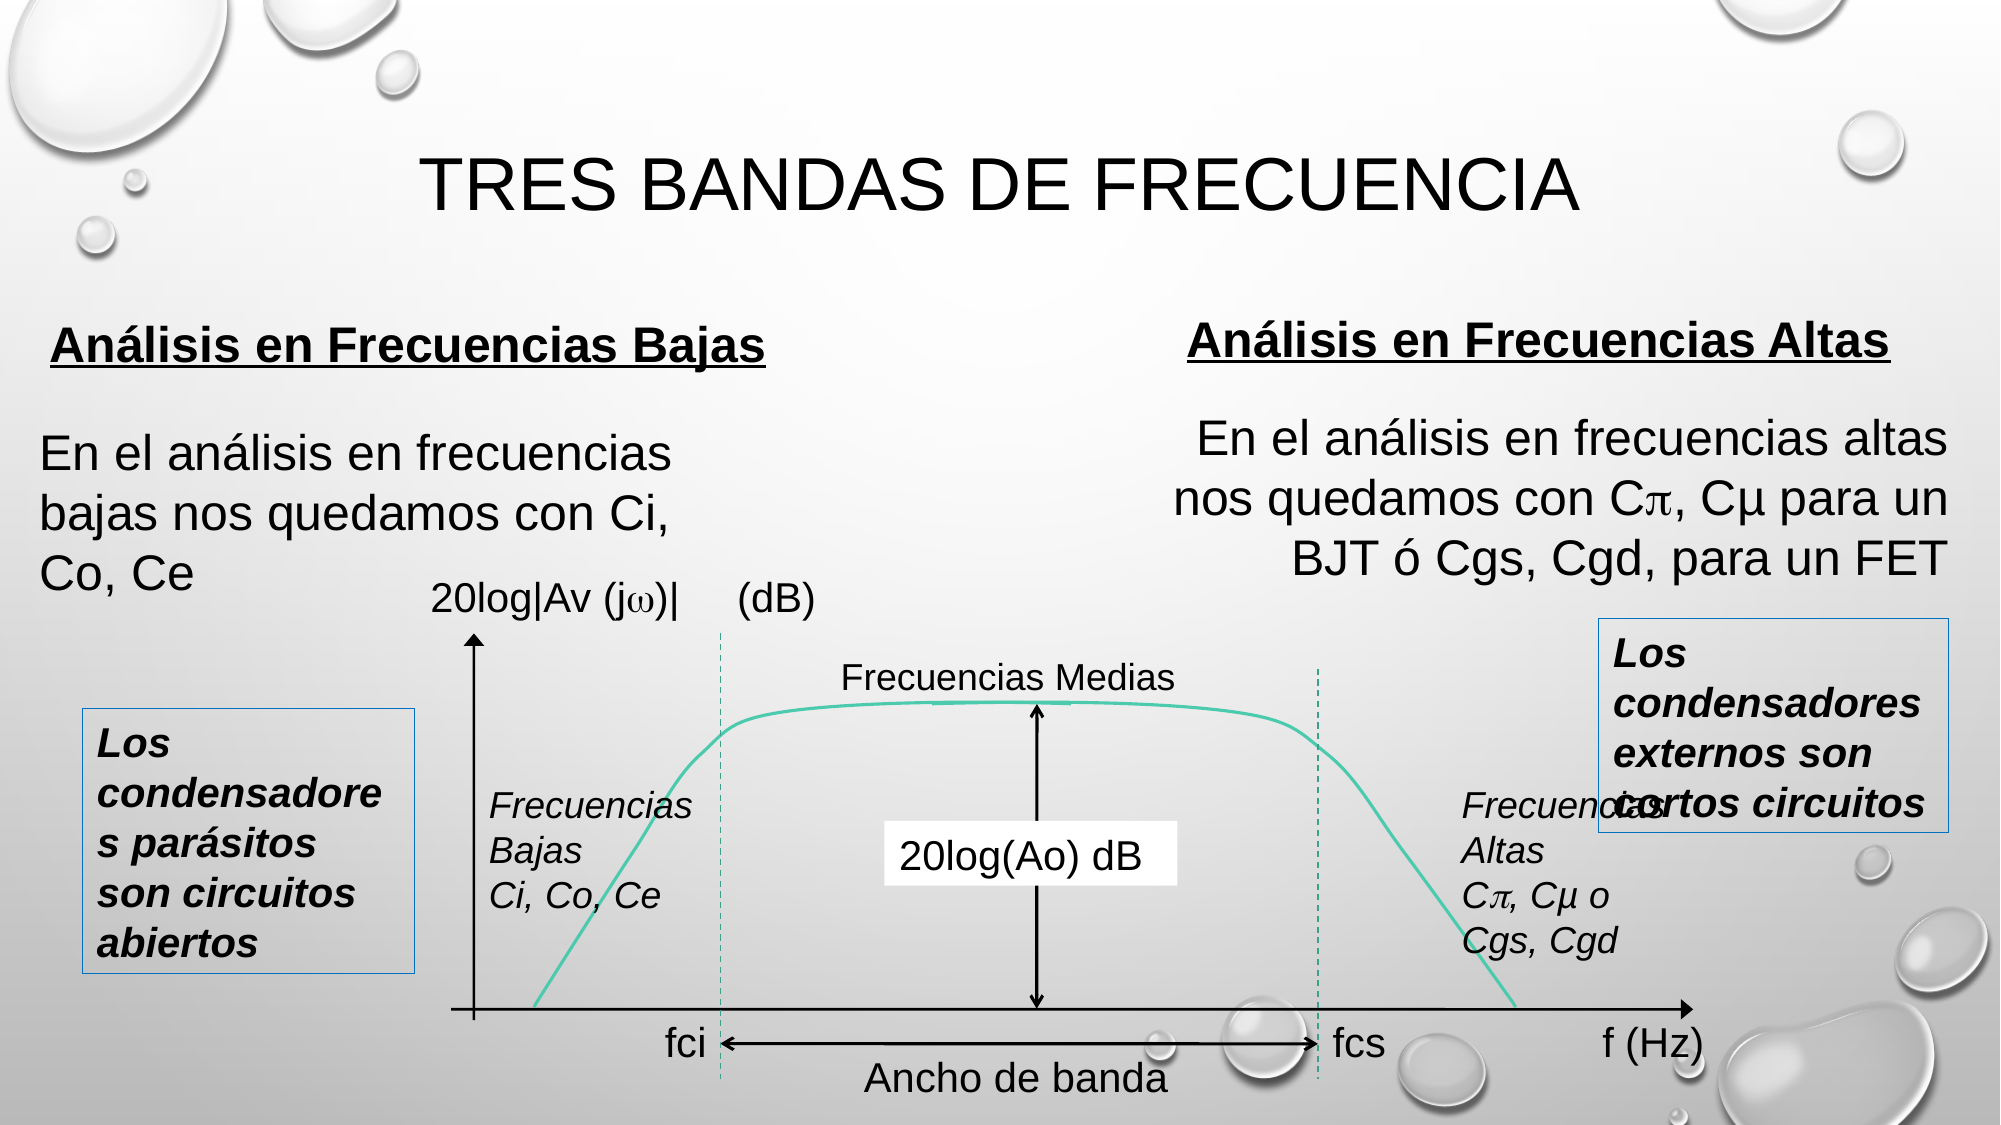

# Tres bandas de frecuencia
Análisis en Frecuencias Altas
Análisis en Frecuencias Bajas
En el análisis en frecuencias altas nos quedamos con Cπ, Cµ para un BJT ó Cgs, Cgd, para un FET
En el análisis en frecuencias bajas nos quedamos con Ci, Co, Ce

20log|Av (jω)|     (dB)
Los condensadores externos son cortos circuitos

Frecuencias Medias

Los condensadores parásitos son circuitos abiertos
Frecuencias Bajas
Ci, Co, Ce
Frecuencias Altas
Cπ, Cµ o Cgs, Cgd
20log(Ao) dB
fci
fcs
f (Hz)
Ancho de banda